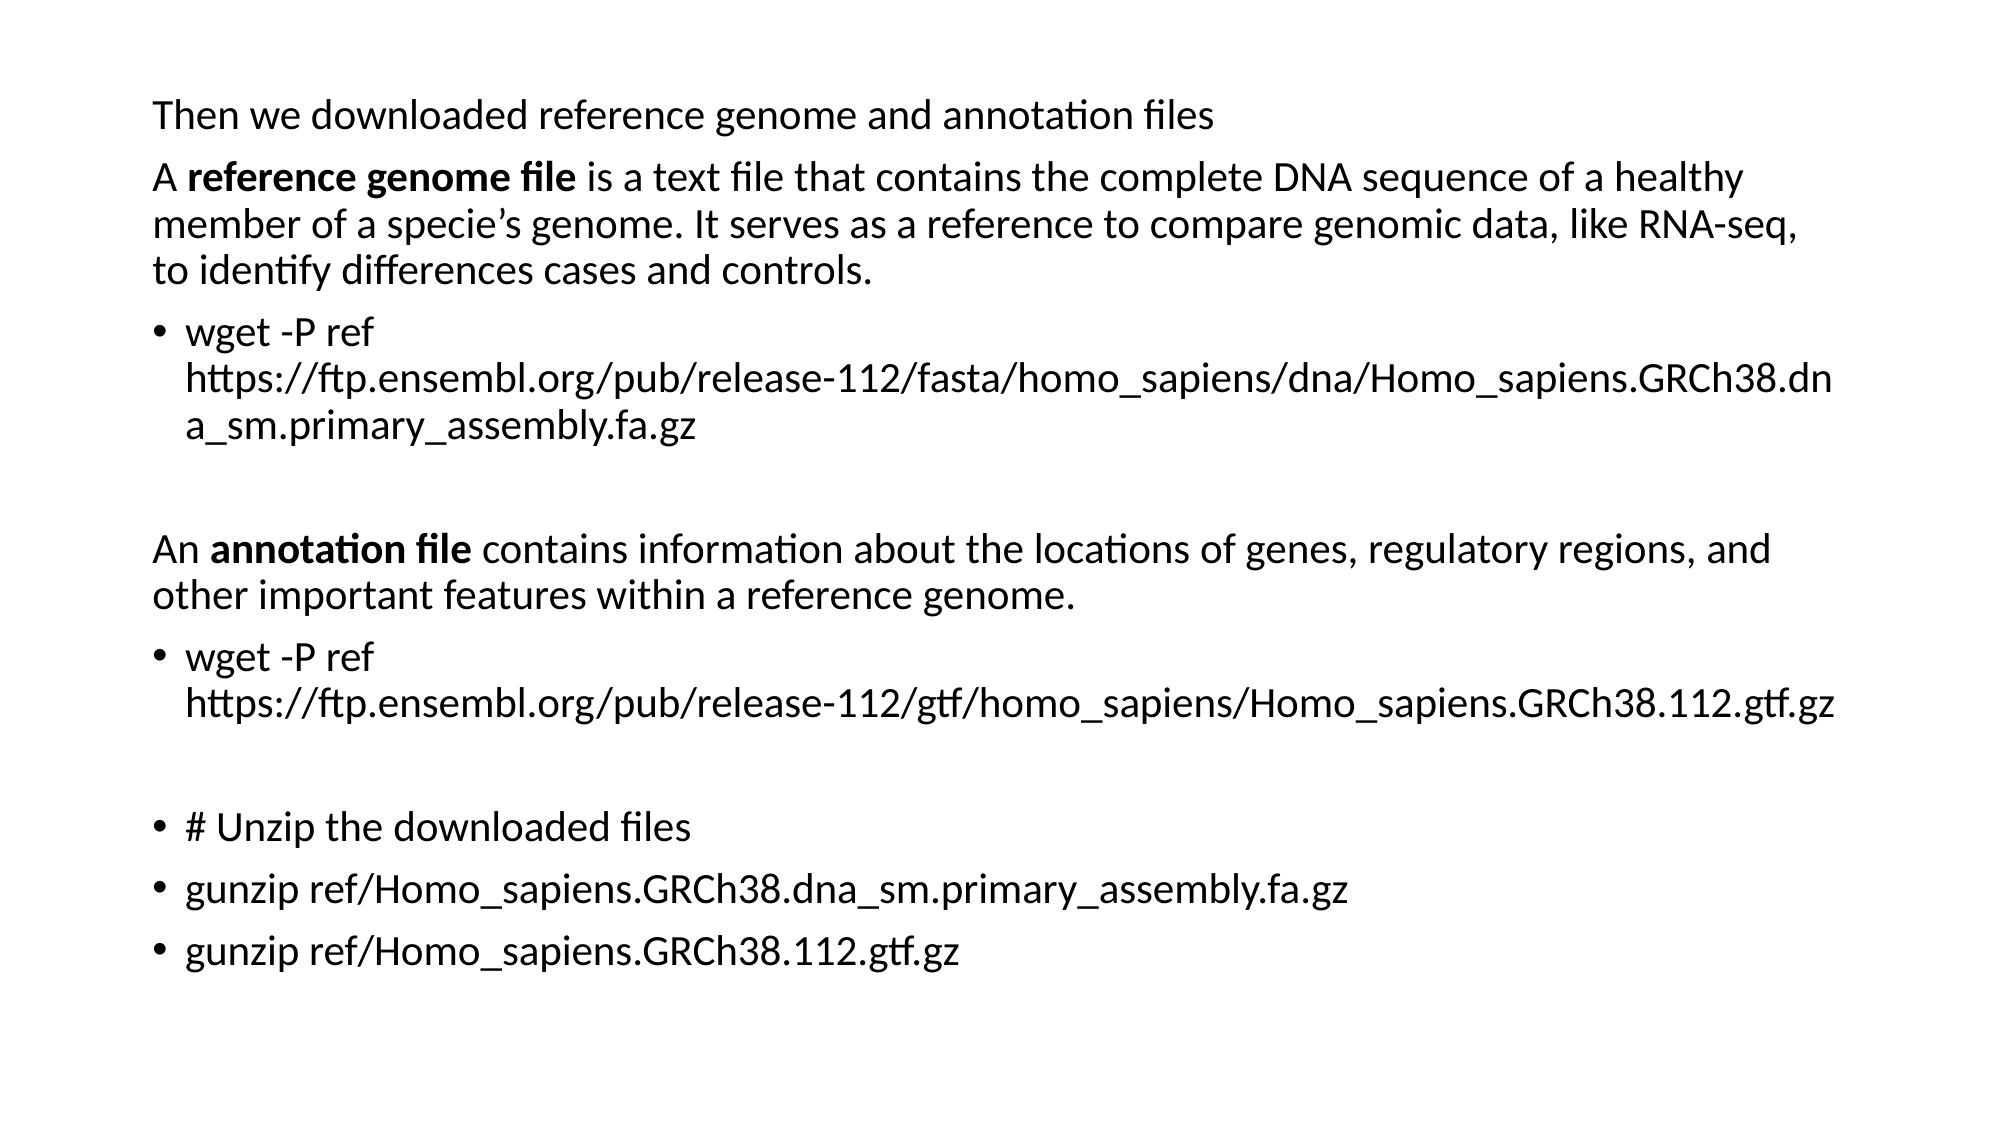

#
Then we downloaded reference genome and annotation files
A reference genome file is a text file that contains the complete DNA sequence of a healthy member of a specie’s genome. It serves as a reference to compare genomic data, like RNA-seq,  to identify differences cases and controls.
wget -P ref https://ftp.ensembl.org/pub/release-112/fasta/homo_sapiens/dna/Homo_sapiens.GRCh38.dna_sm.primary_assembly.fa.gz

An annotation file contains information about the locations of genes, regulatory regions, and other important features within a reference genome.
wget -P ref https://ftp.ensembl.org/pub/release-112/gtf/homo_sapiens/Homo_sapiens.GRCh38.112.gtf.gz

# Unzip the downloaded files
gunzip ref/Homo_sapiens.GRCh38.dna_sm.primary_assembly.fa.gz
gunzip ref/Homo_sapiens.GRCh38.112.gtf.gz